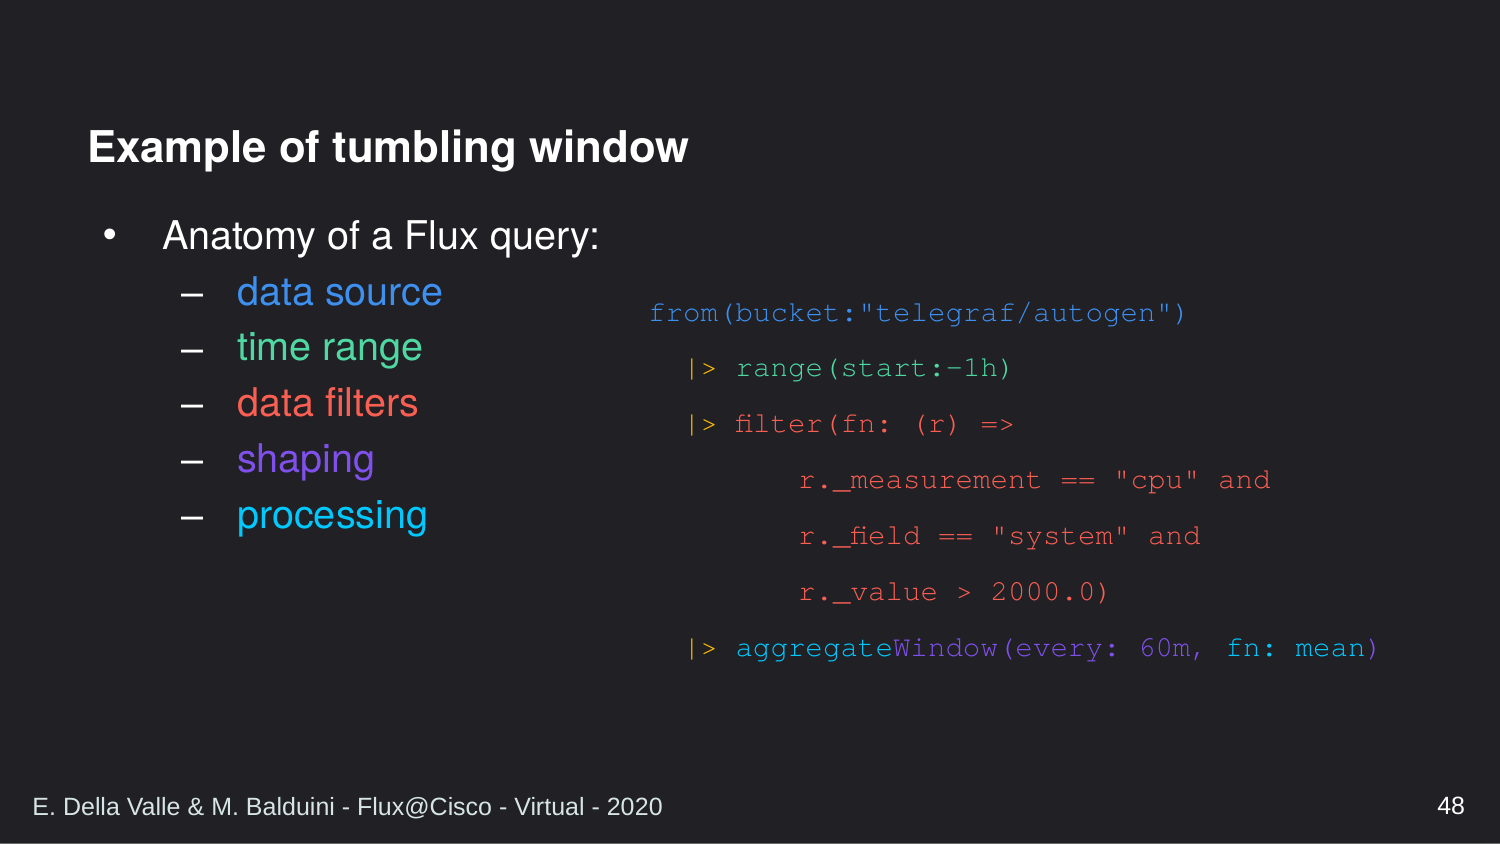

# Example of tumbling window
Anatomy of a Flux query:
data source
time range
data filters
shaping
processing
from(bucket:"telegraf/autogen")
  |> range(start:-1h)
  |> filter(fn: (r) =>
	r._measurement == "cpu" and
	r._field == "system" and
	r._value > 2000.0)
  |> aggregateWindow(every: 60m, fn: mean)
48
E. Della Valle & M. Balduini - Flux@Cisco - Virtual - 2020